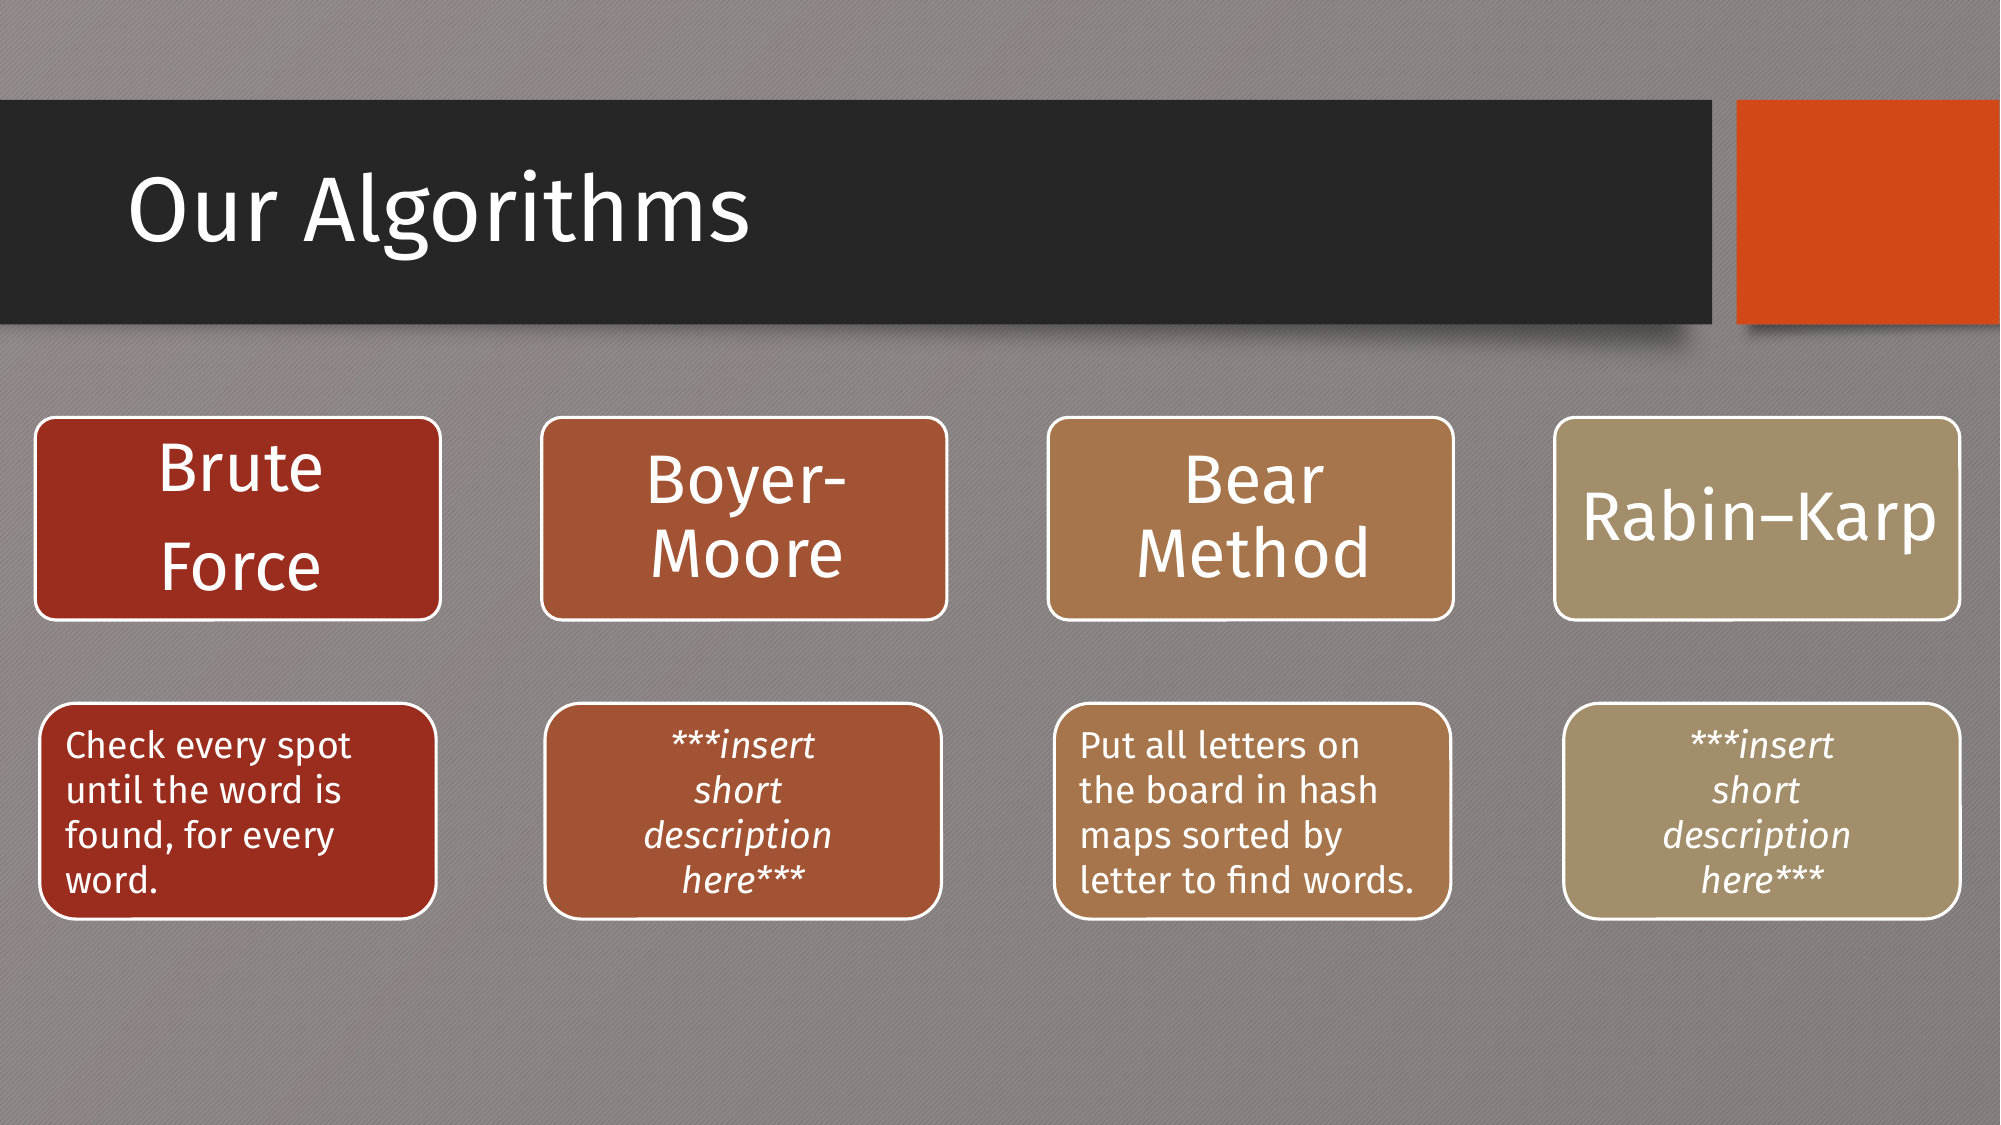

# Our Algorithms
Brute
Force
Boyer-Moore
Bear Method
Rabin–Karp
Check every spot until the word is found, for every word.
***insert
short
description
here***
Put all letters on the board in hash maps sorted by letter to find words.
***insert
short
description
here***